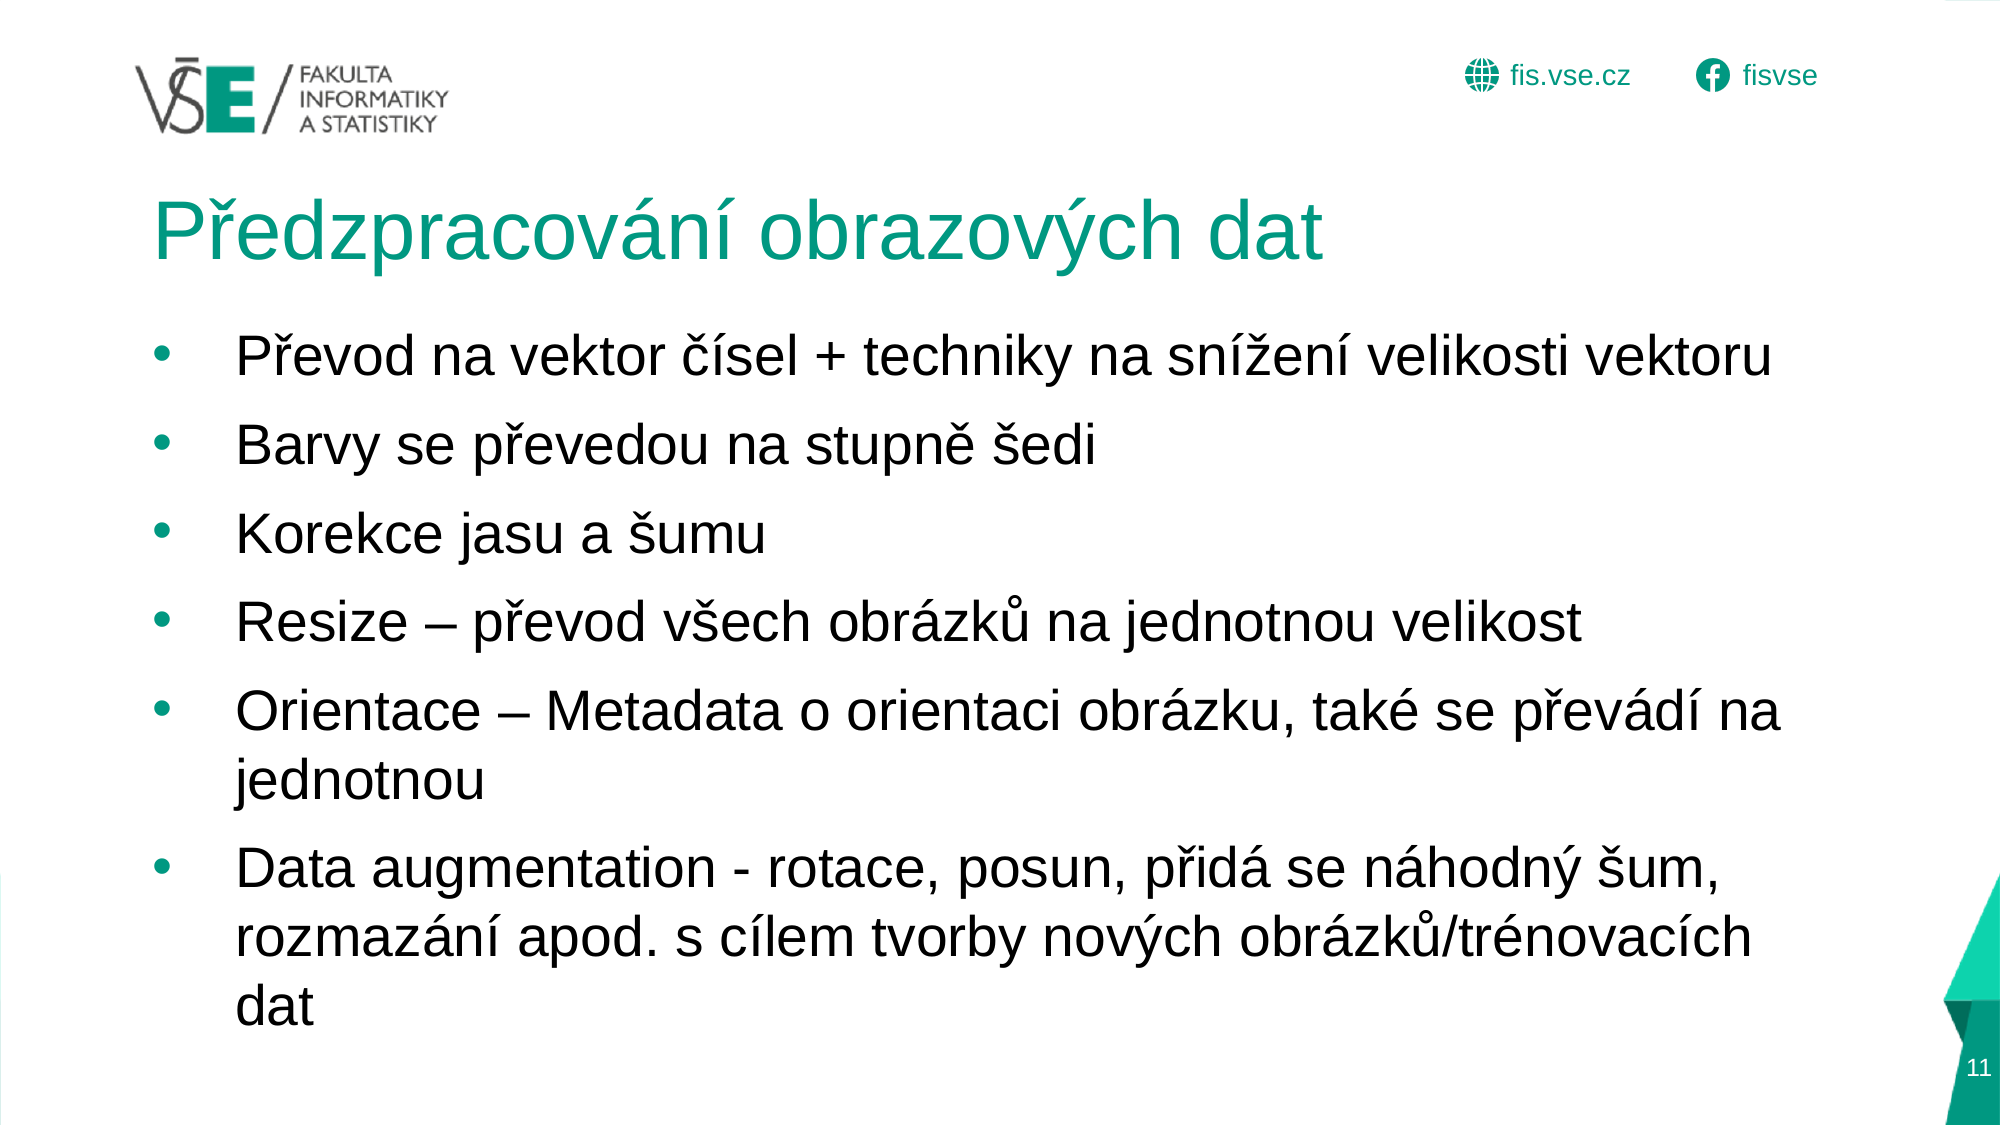

# Předzpracování obrazových dat
Převod na vektor čísel + techniky na snížení velikosti vektoru
Barvy se převedou na stupně šedi
Korekce jasu a šumu
Resize – převod všech obrázků na jednotnou velikost
Orientace – Metadata o orientaci obrázku, také se převádí na jednotnou
Data augmentation - rotace, posun, přidá se náhodný šum, rozmazání apod. s cílem tvorby nových obrázků/trénovacích dat